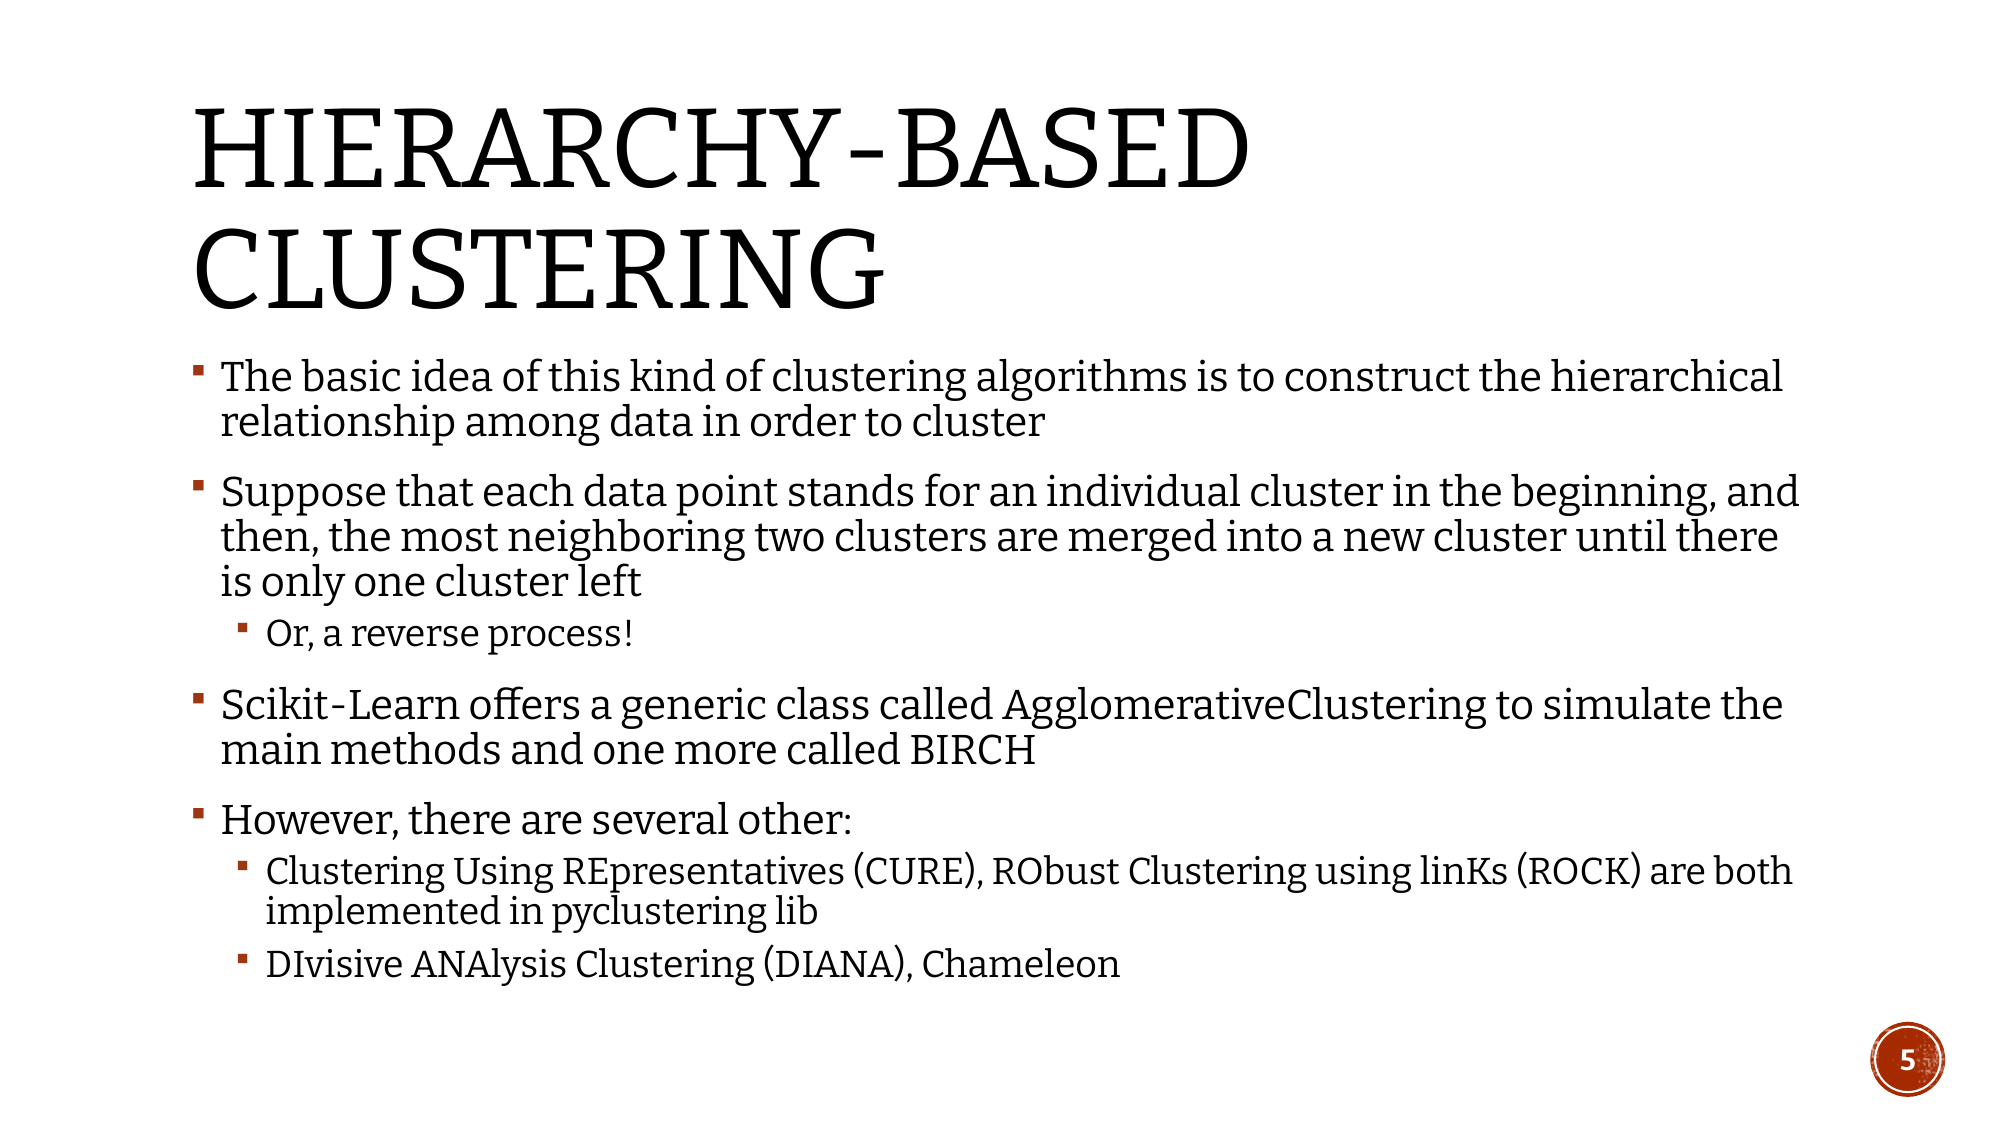

# Hierarchy-based clustering
The basic idea of this kind of clustering algorithms is to construct the hierarchical relationship among data in order to cluster
Suppose that each data point stands for an individual cluster in the beginning, and then, the most neighboring two clusters are merged into a new cluster until there is only one cluster left
Or, a reverse process!
Scikit-Learn offers a generic class called AgglomerativeClustering to simulate the main methods and one more called BIRCH
However, there are several other:
Clustering Using REpresentatives (CURE), RObust Clustering using linKs (ROCK) are both implemented in pyclustering lib
DIvisive ANAlysis Clustering (DIANA), Chameleon

5